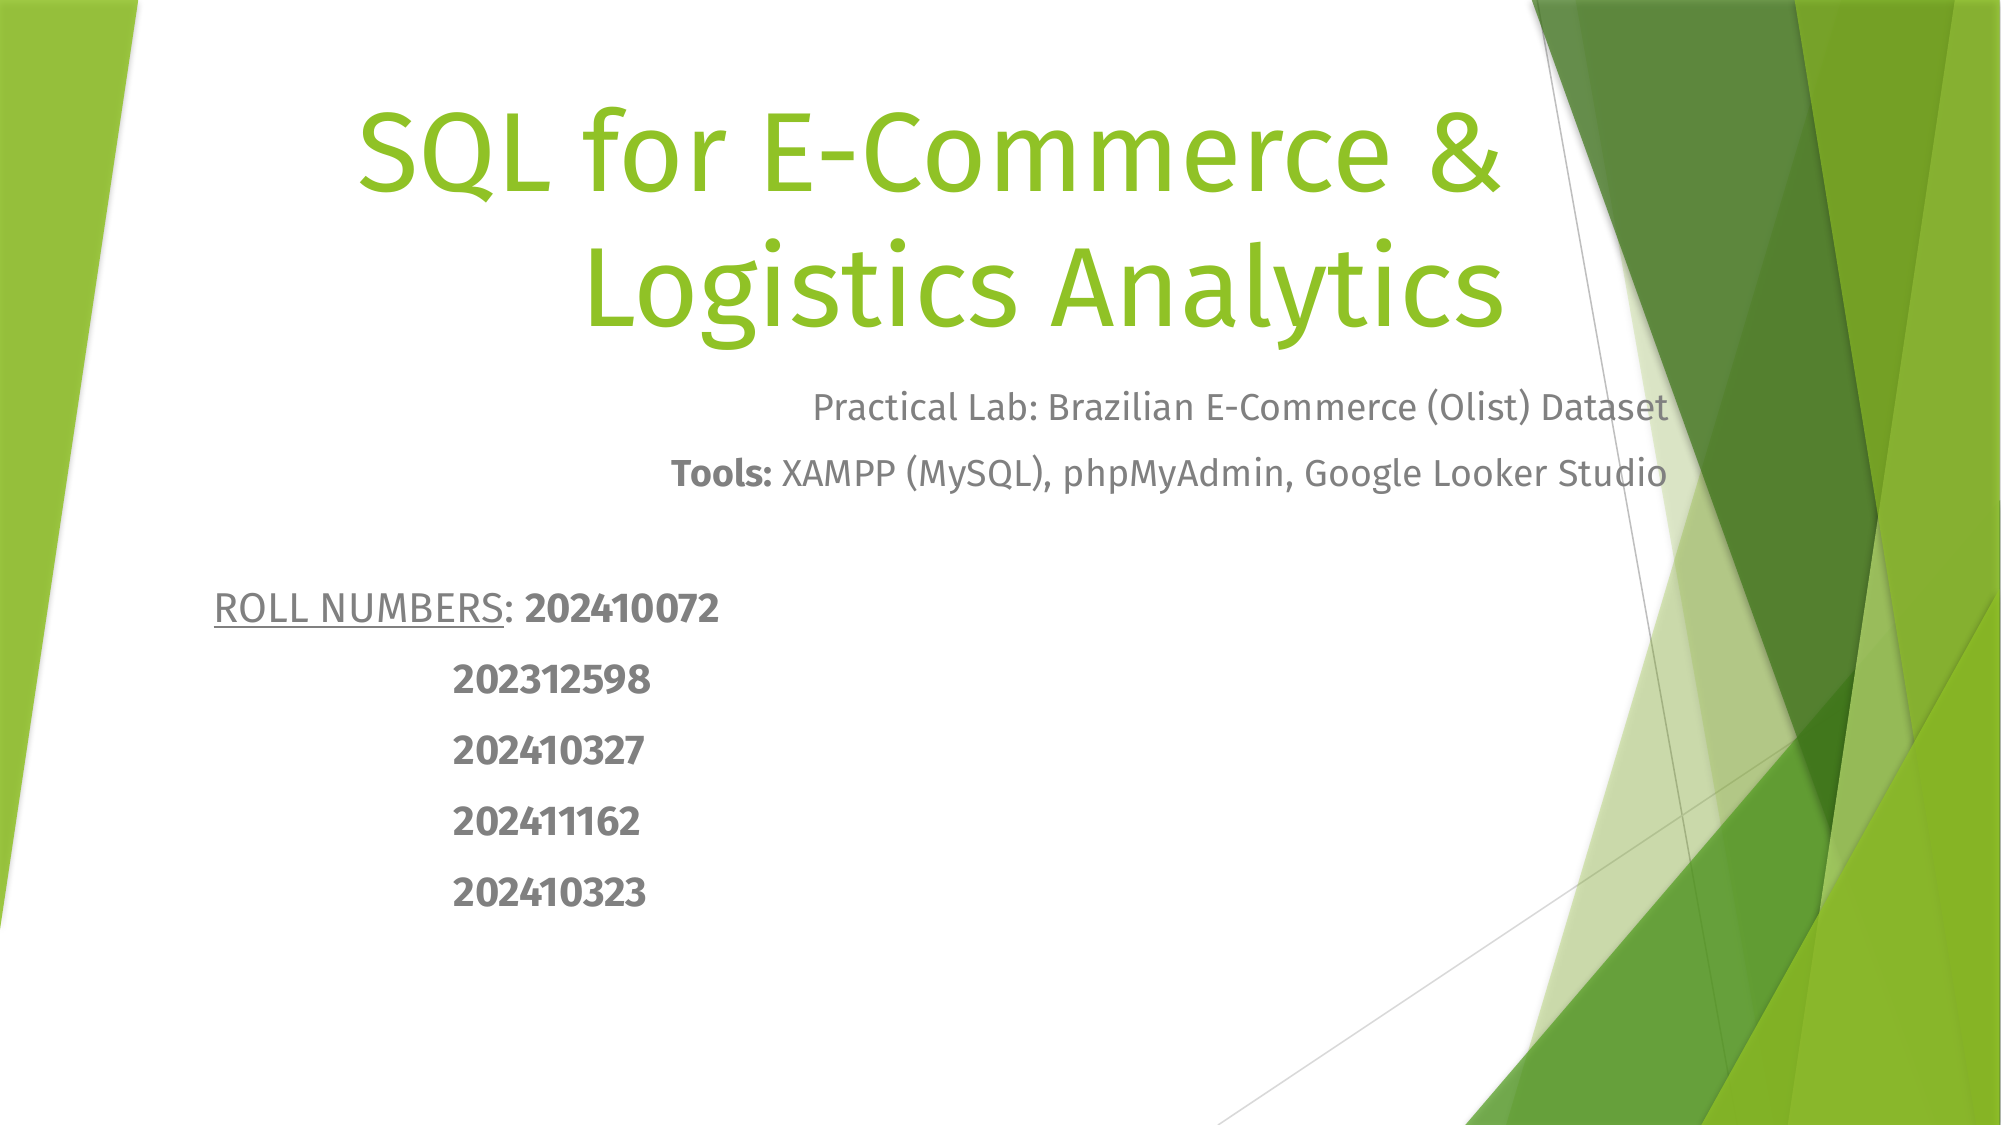

# SQL for E-Commerce & Logistics Analytics
Practical Lab: Brazilian E-Commerce (Olist) Dataset
Tools: XAMPP (MySQL), phpMyAdmin, Google Looker Studio

ROLL NUMBERS: 202410072
                        202312598
                        202410327
                        202411162
                        202410323